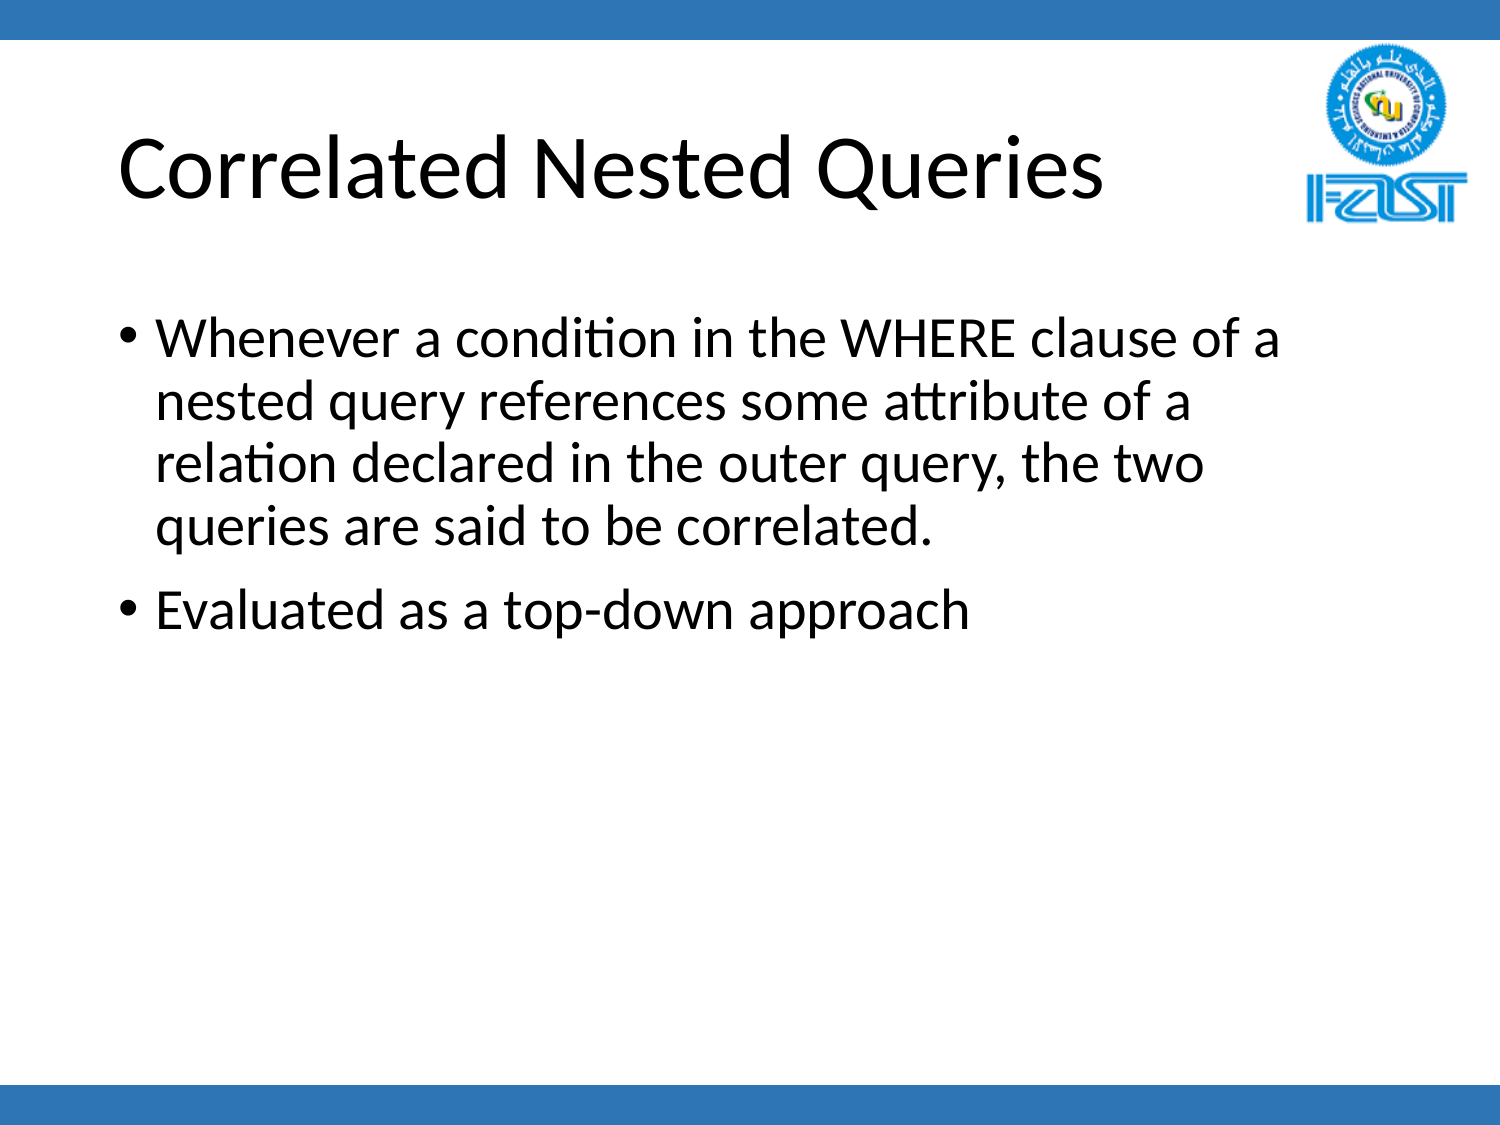

# Correlated Nested Queries
Whenever a condition in the WHERE clause of a nested query references some attribute of a relation declared in the outer query, the two queries are said to be correlated.
Evaluated as a top-down approach